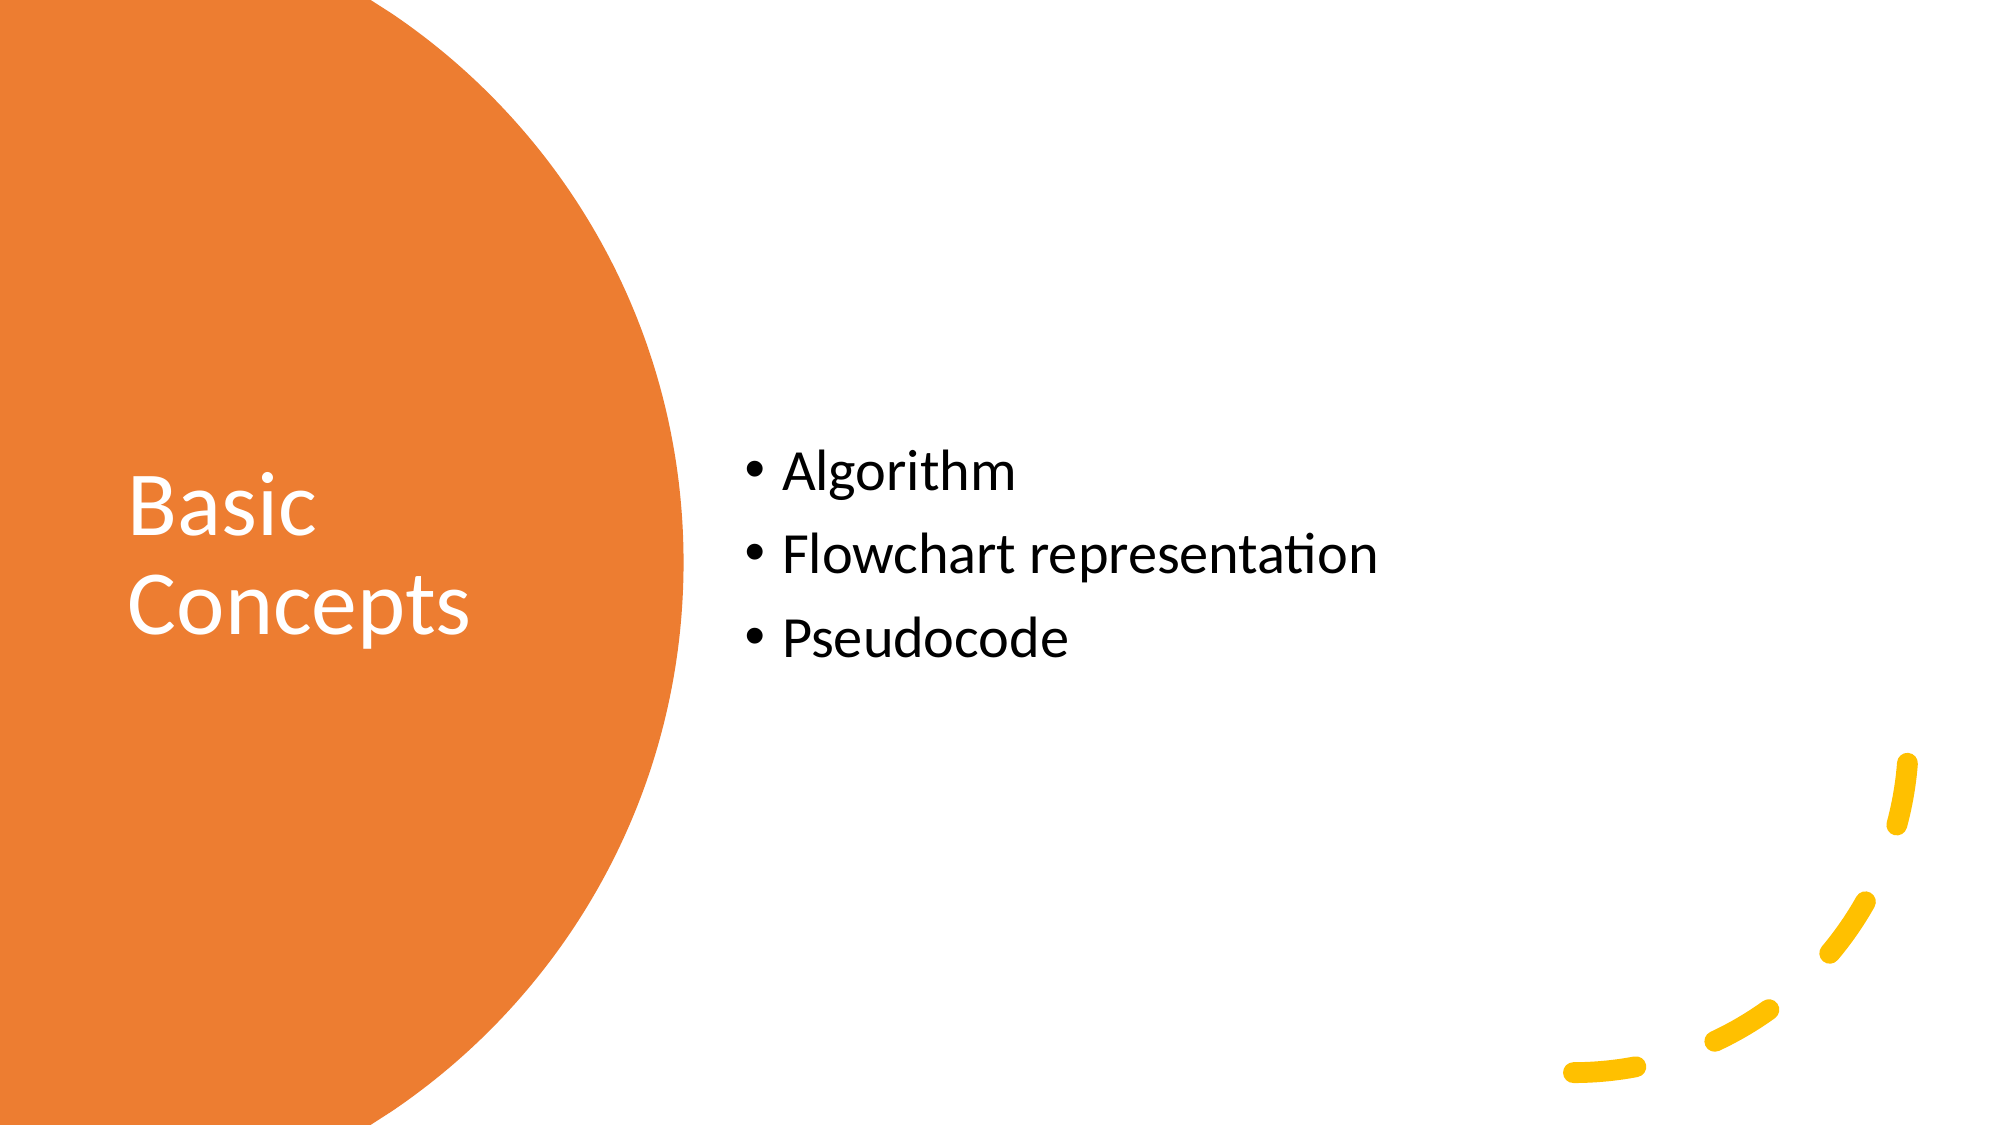

Algorithm
Flowchart representation
Pseudocode
# Basic Concepts

5